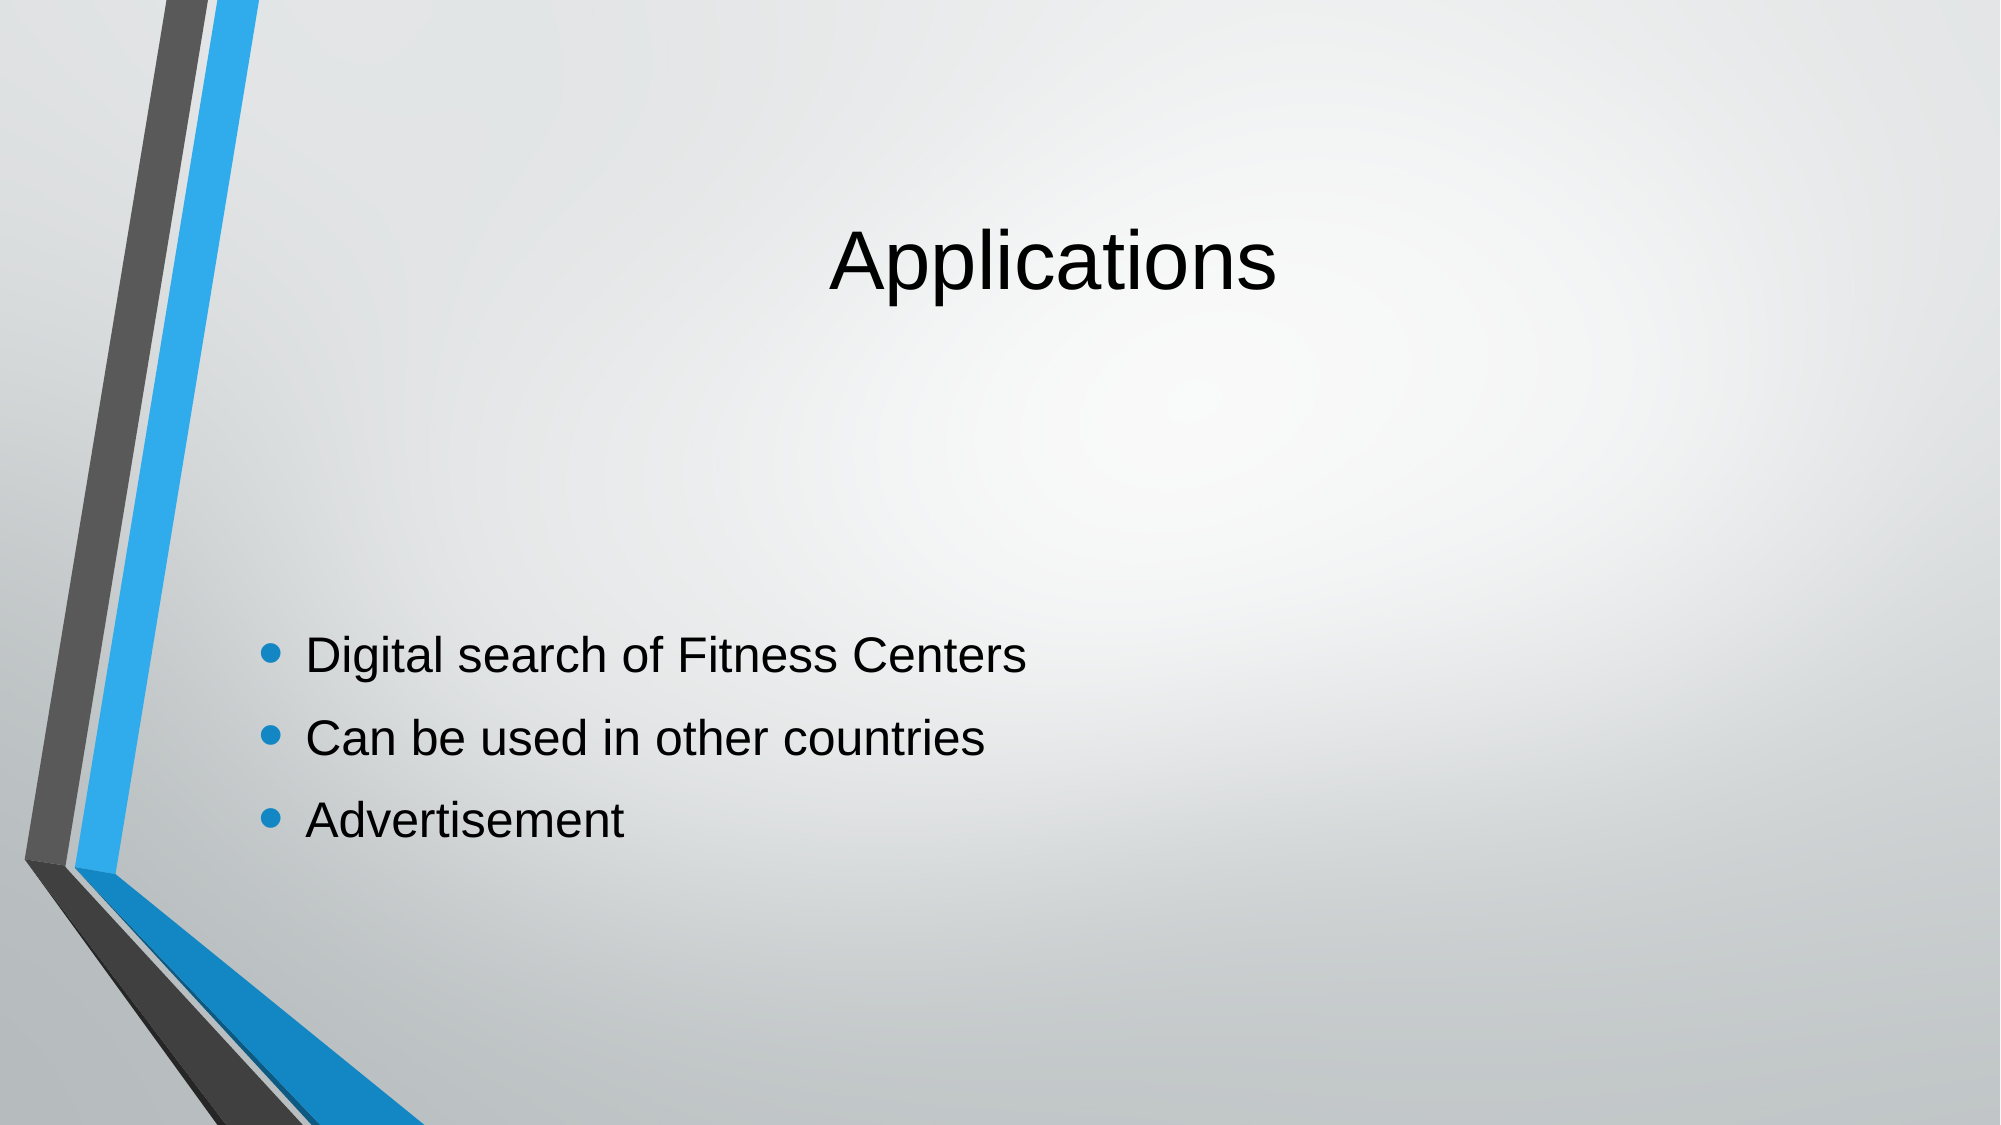

# Applications

Digital search of Fitness Centers
Can be used in other countries
Advertisement